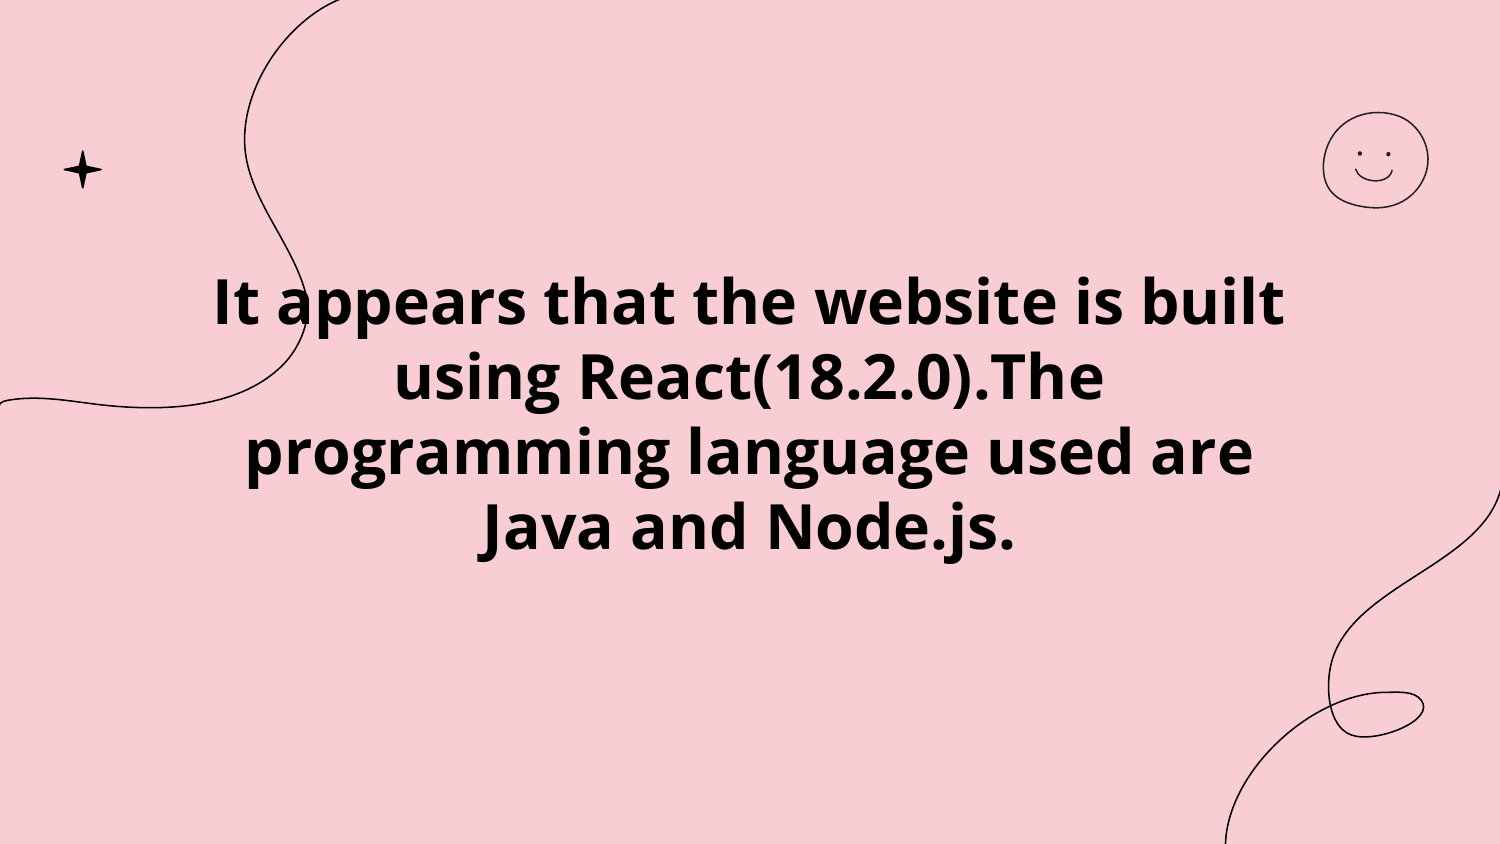

# It appears that the website is built using React(18.2.0).The programming language used are Java and Node.js.